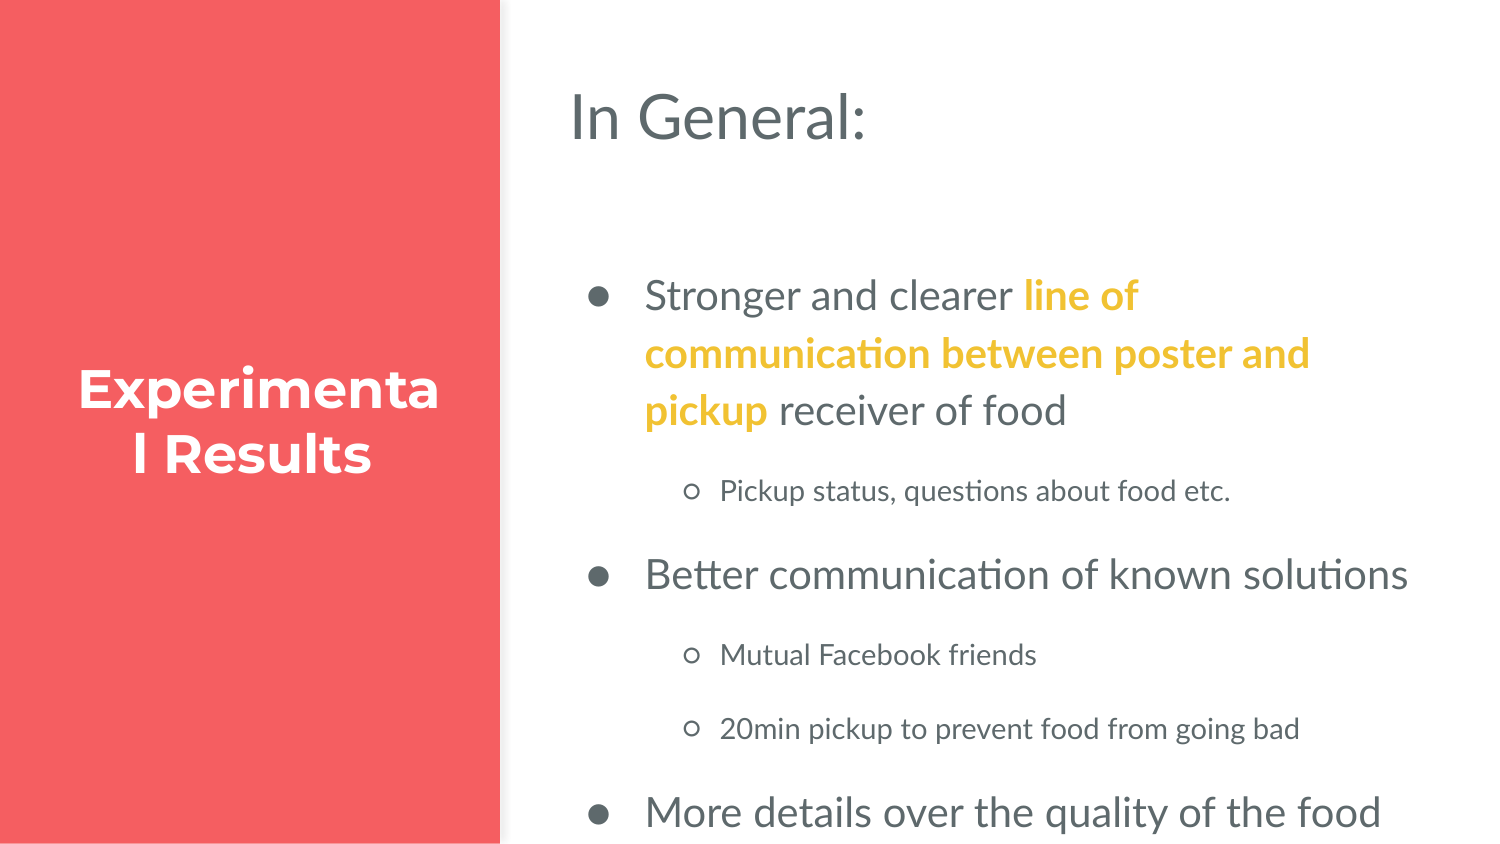

In General:

Stronger and clearer line of communication between poster and pickup receiver of food
Pickup status, questions about food etc.
Better communication of known solutions
Mutual Facebook friends
20min pickup to prevent food from going bad
More details over the quality of the food

# Experimental Results